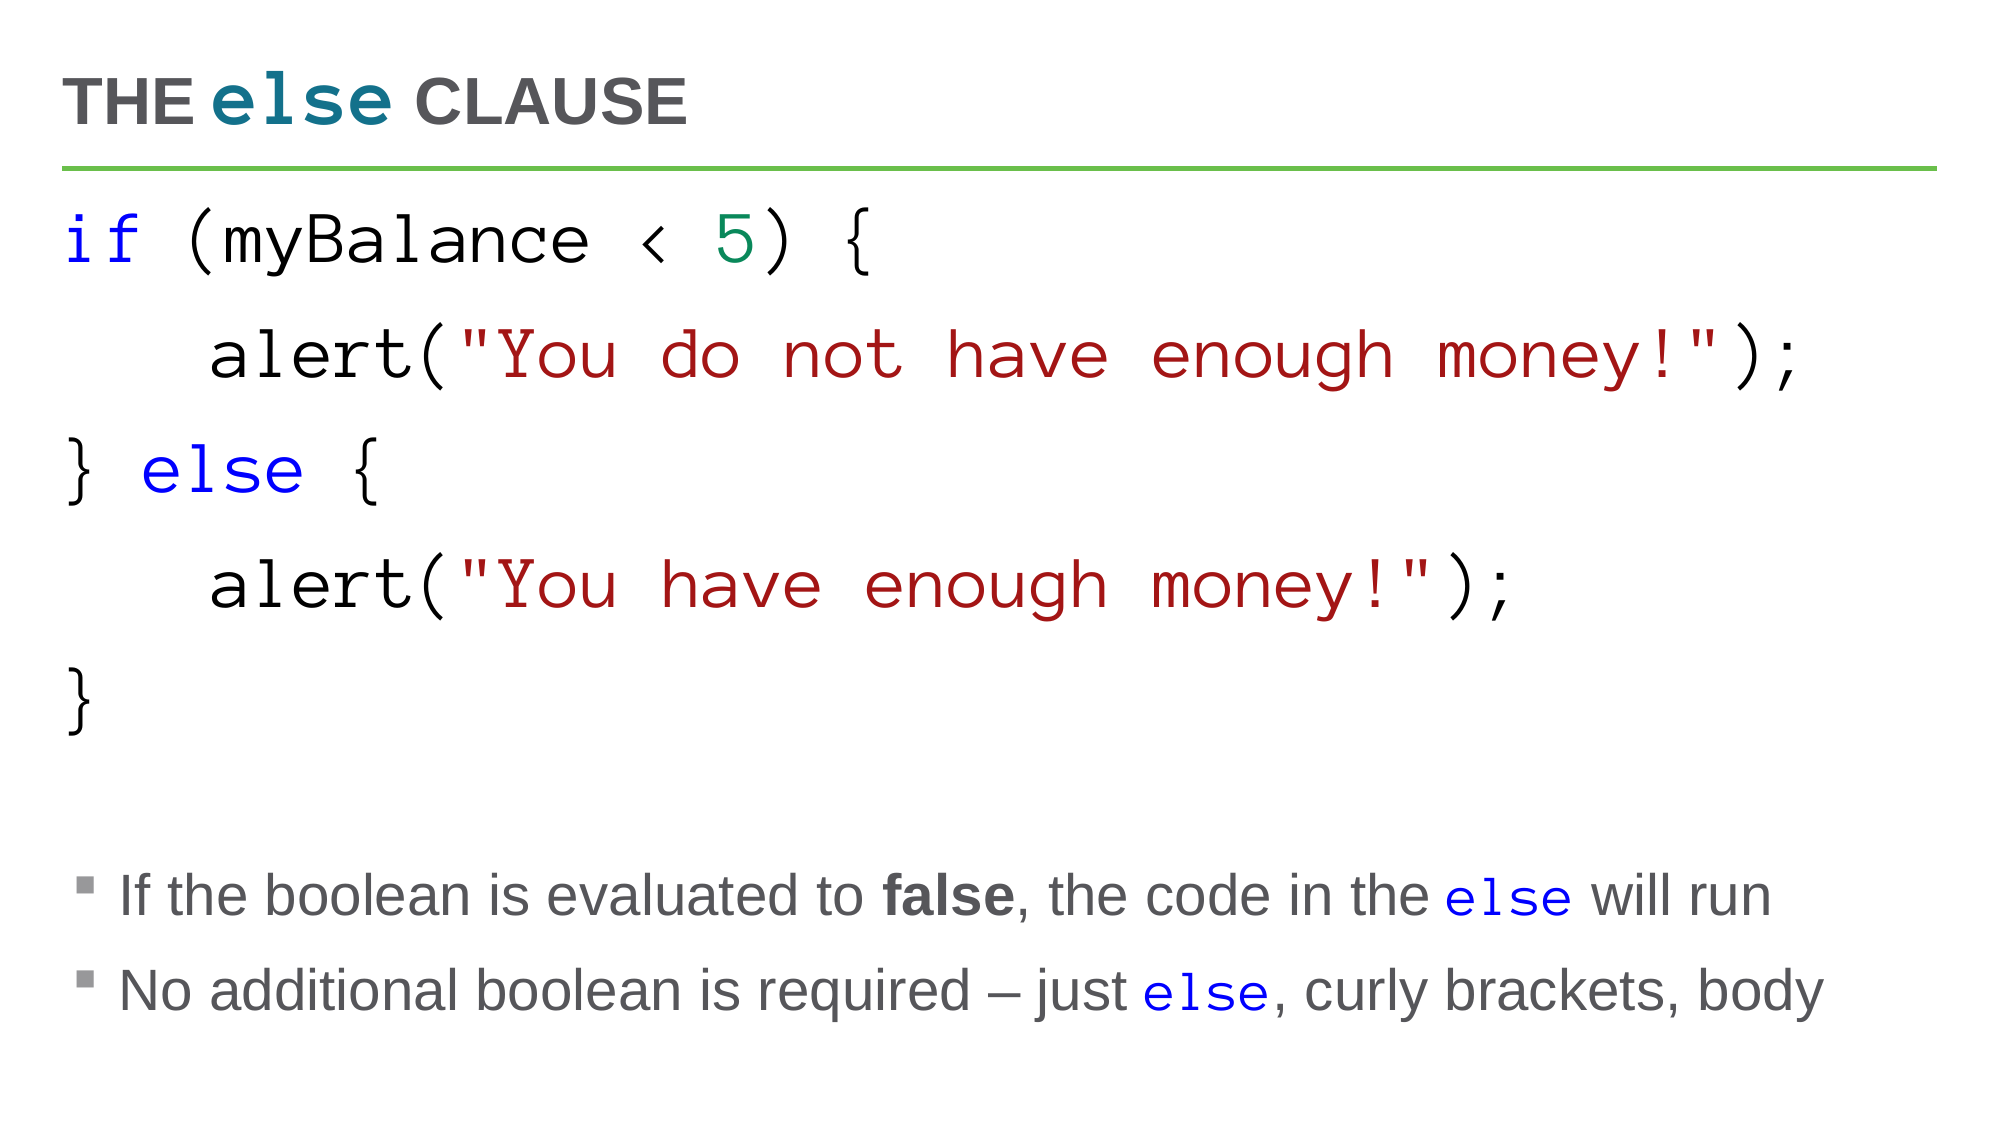

# The else clause
if (myBalance < 5) {
	alert("You do not have enough money!");
} else {
	alert("You have enough money!");
}

If the boolean is evaluated to false, the code in the else will run
No additional boolean is required – just else, curly brackets, body